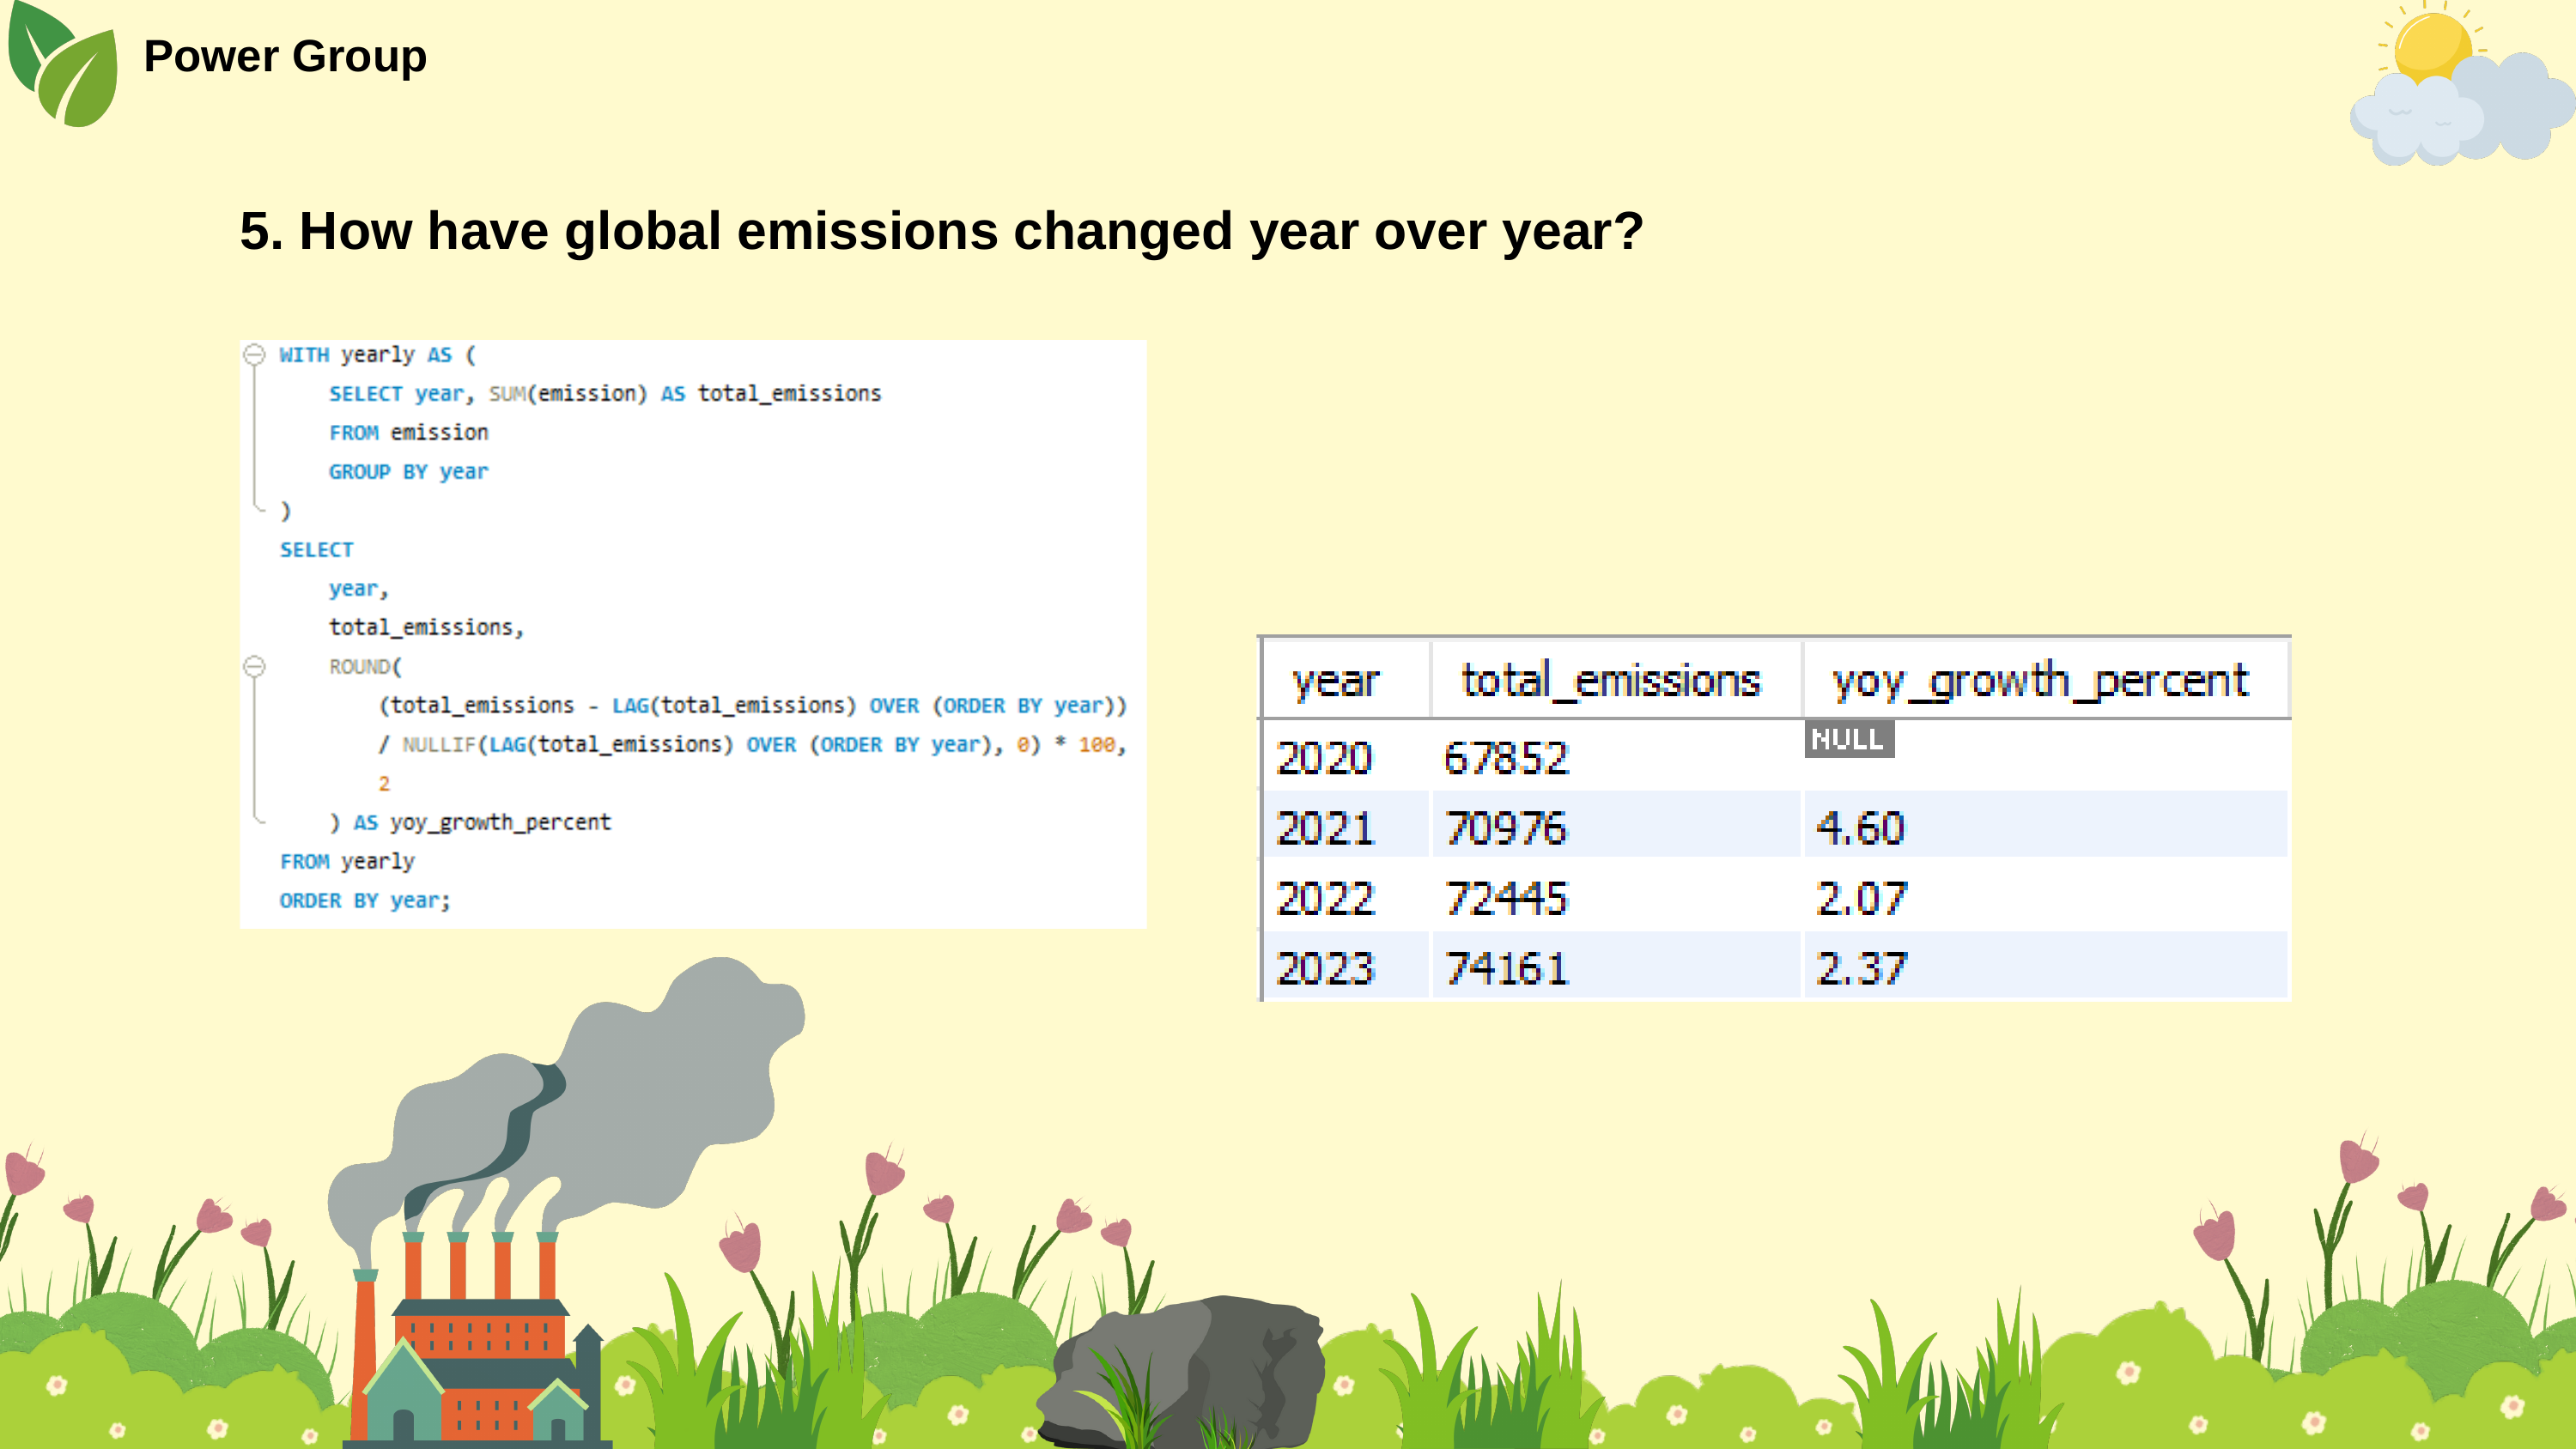

Power Group

5. How have global emissions changed year over year?